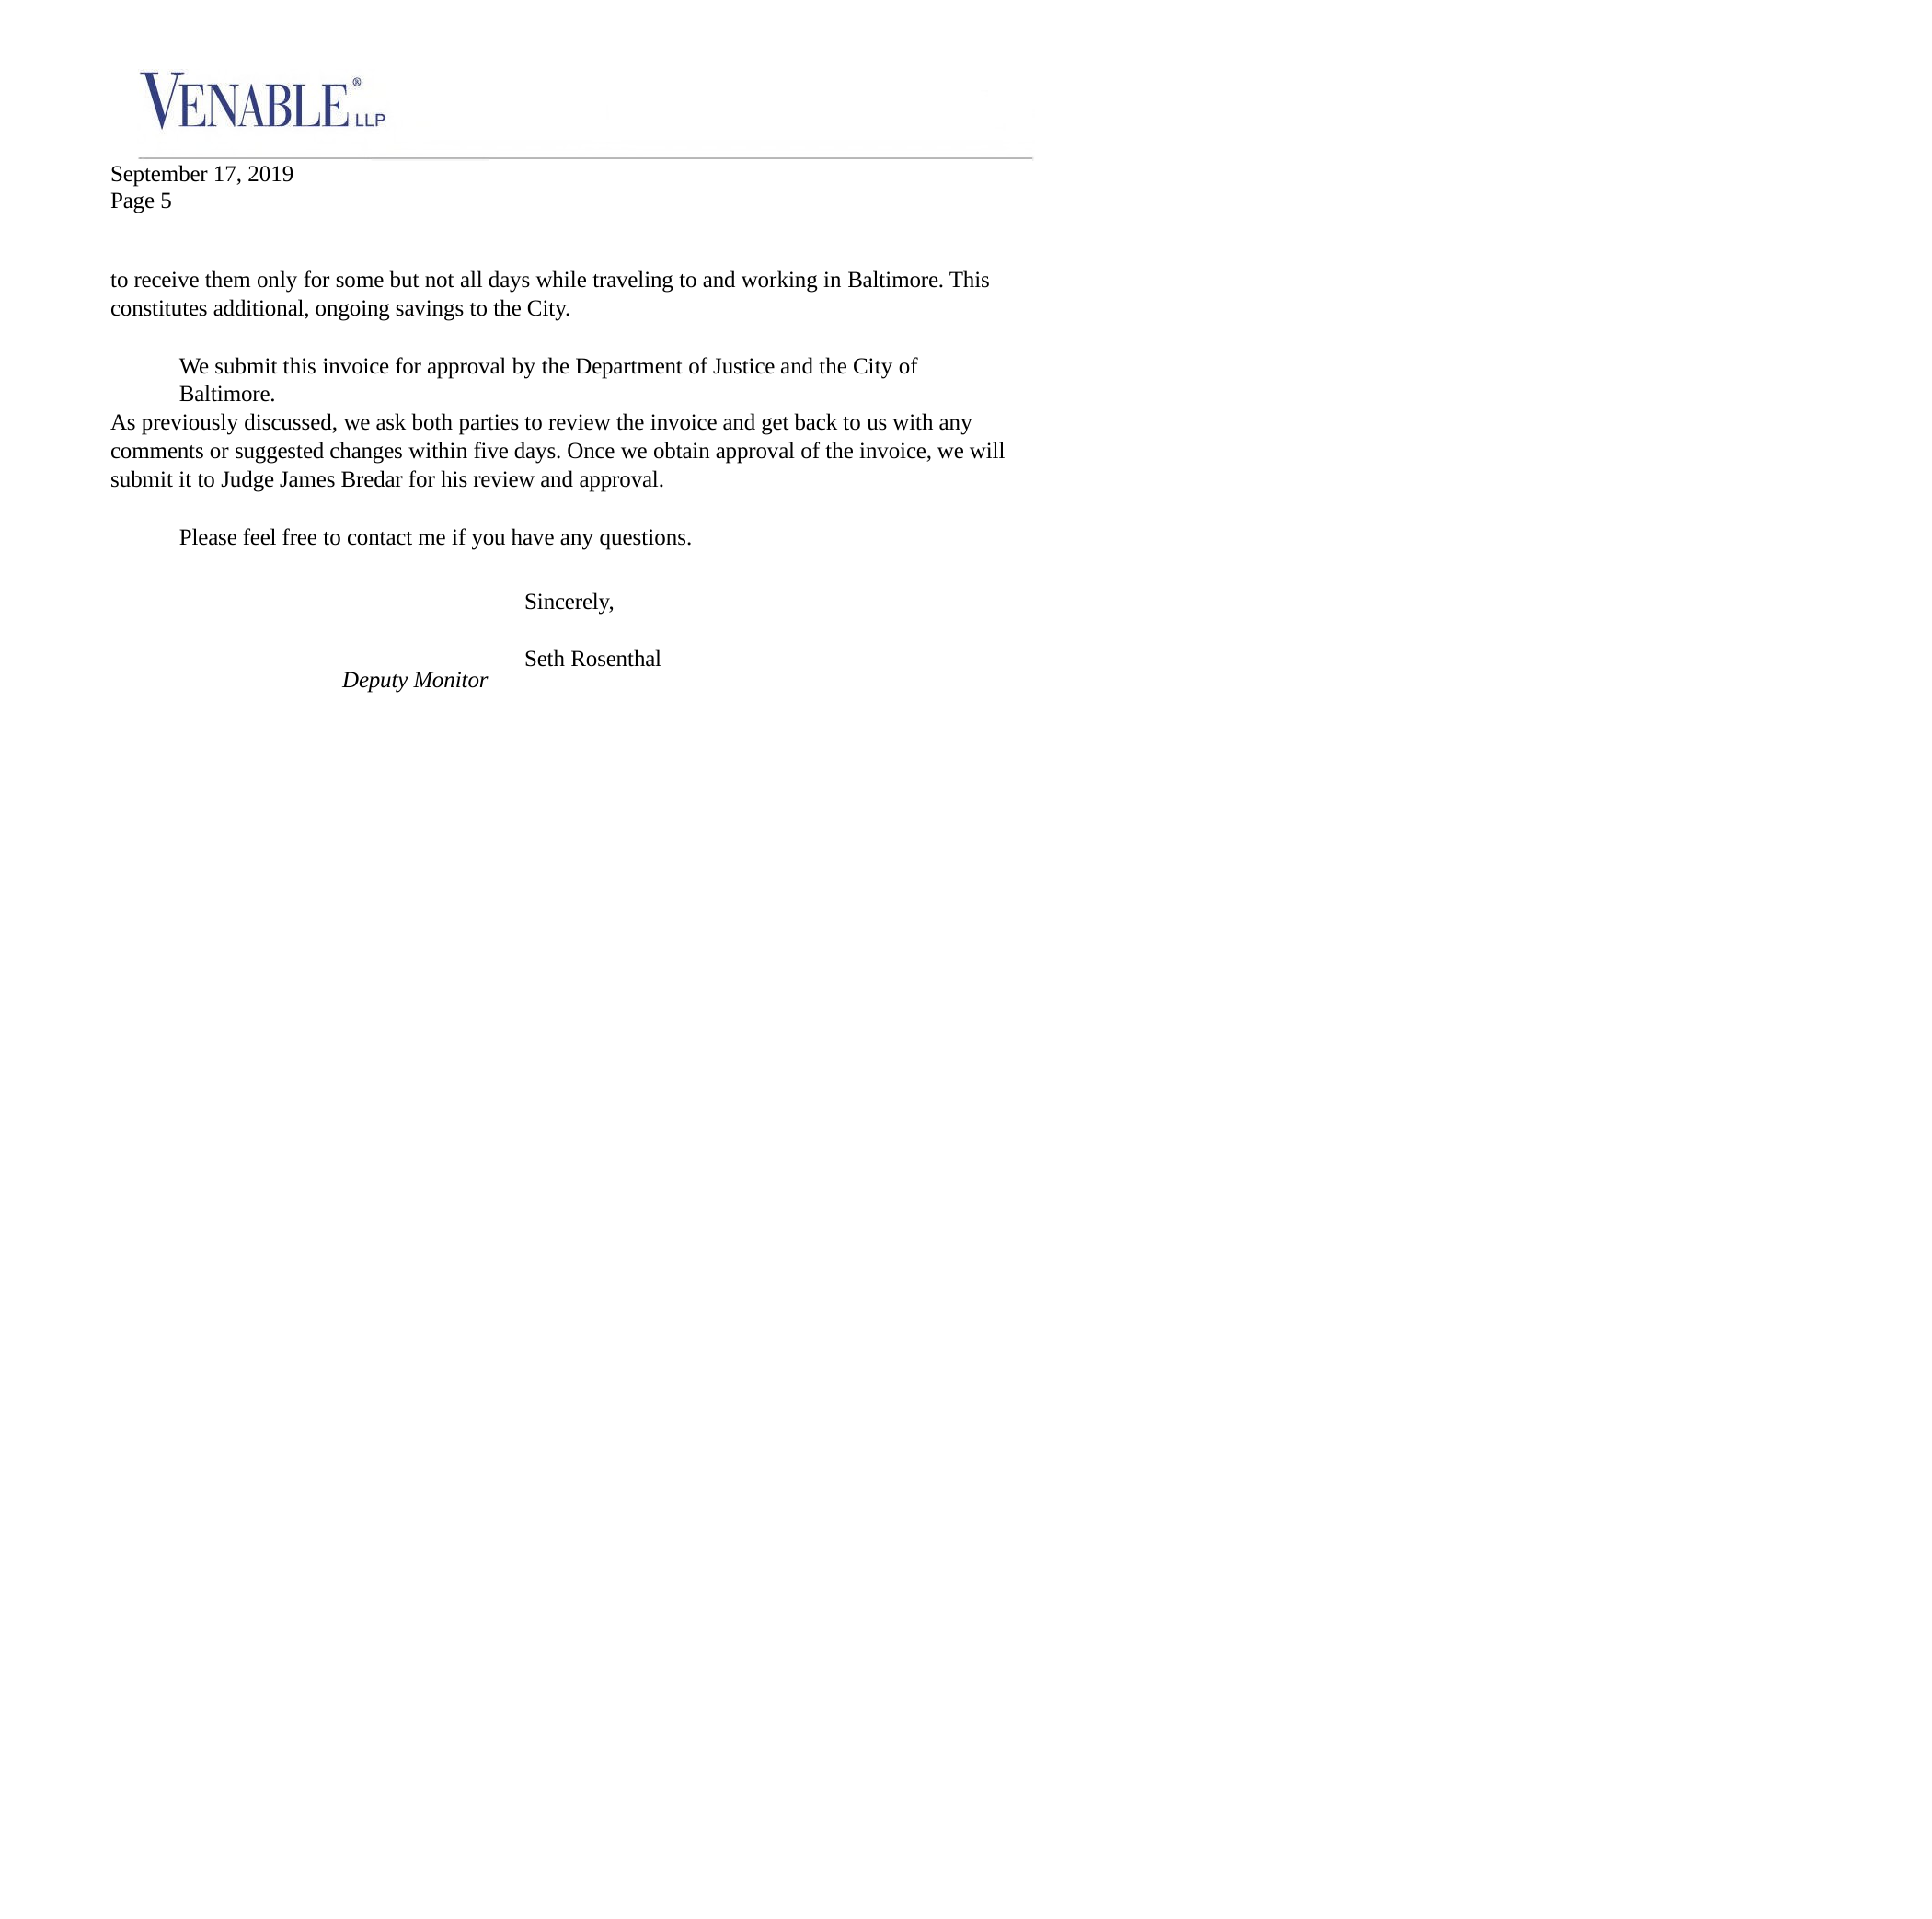

September 17, 2019
Page 5

to receive them only for some but not all days while traveling to and working in Baltimore. This  constitutes additional, ongoing savings to the City.

We submit this invoice for approval by the Department of Justice and the City of Baltimore.
As previously discussed, we ask both parties to review the invoice and get back to us with any  comments or suggested changes within five days. Once we obtain approval of the invoice, we will  submit it to Judge James Bredar for his review and approval.

Please feel free to contact me if you have any questions.
Sincerely,  Seth Rosenthal
Deputy Monitor